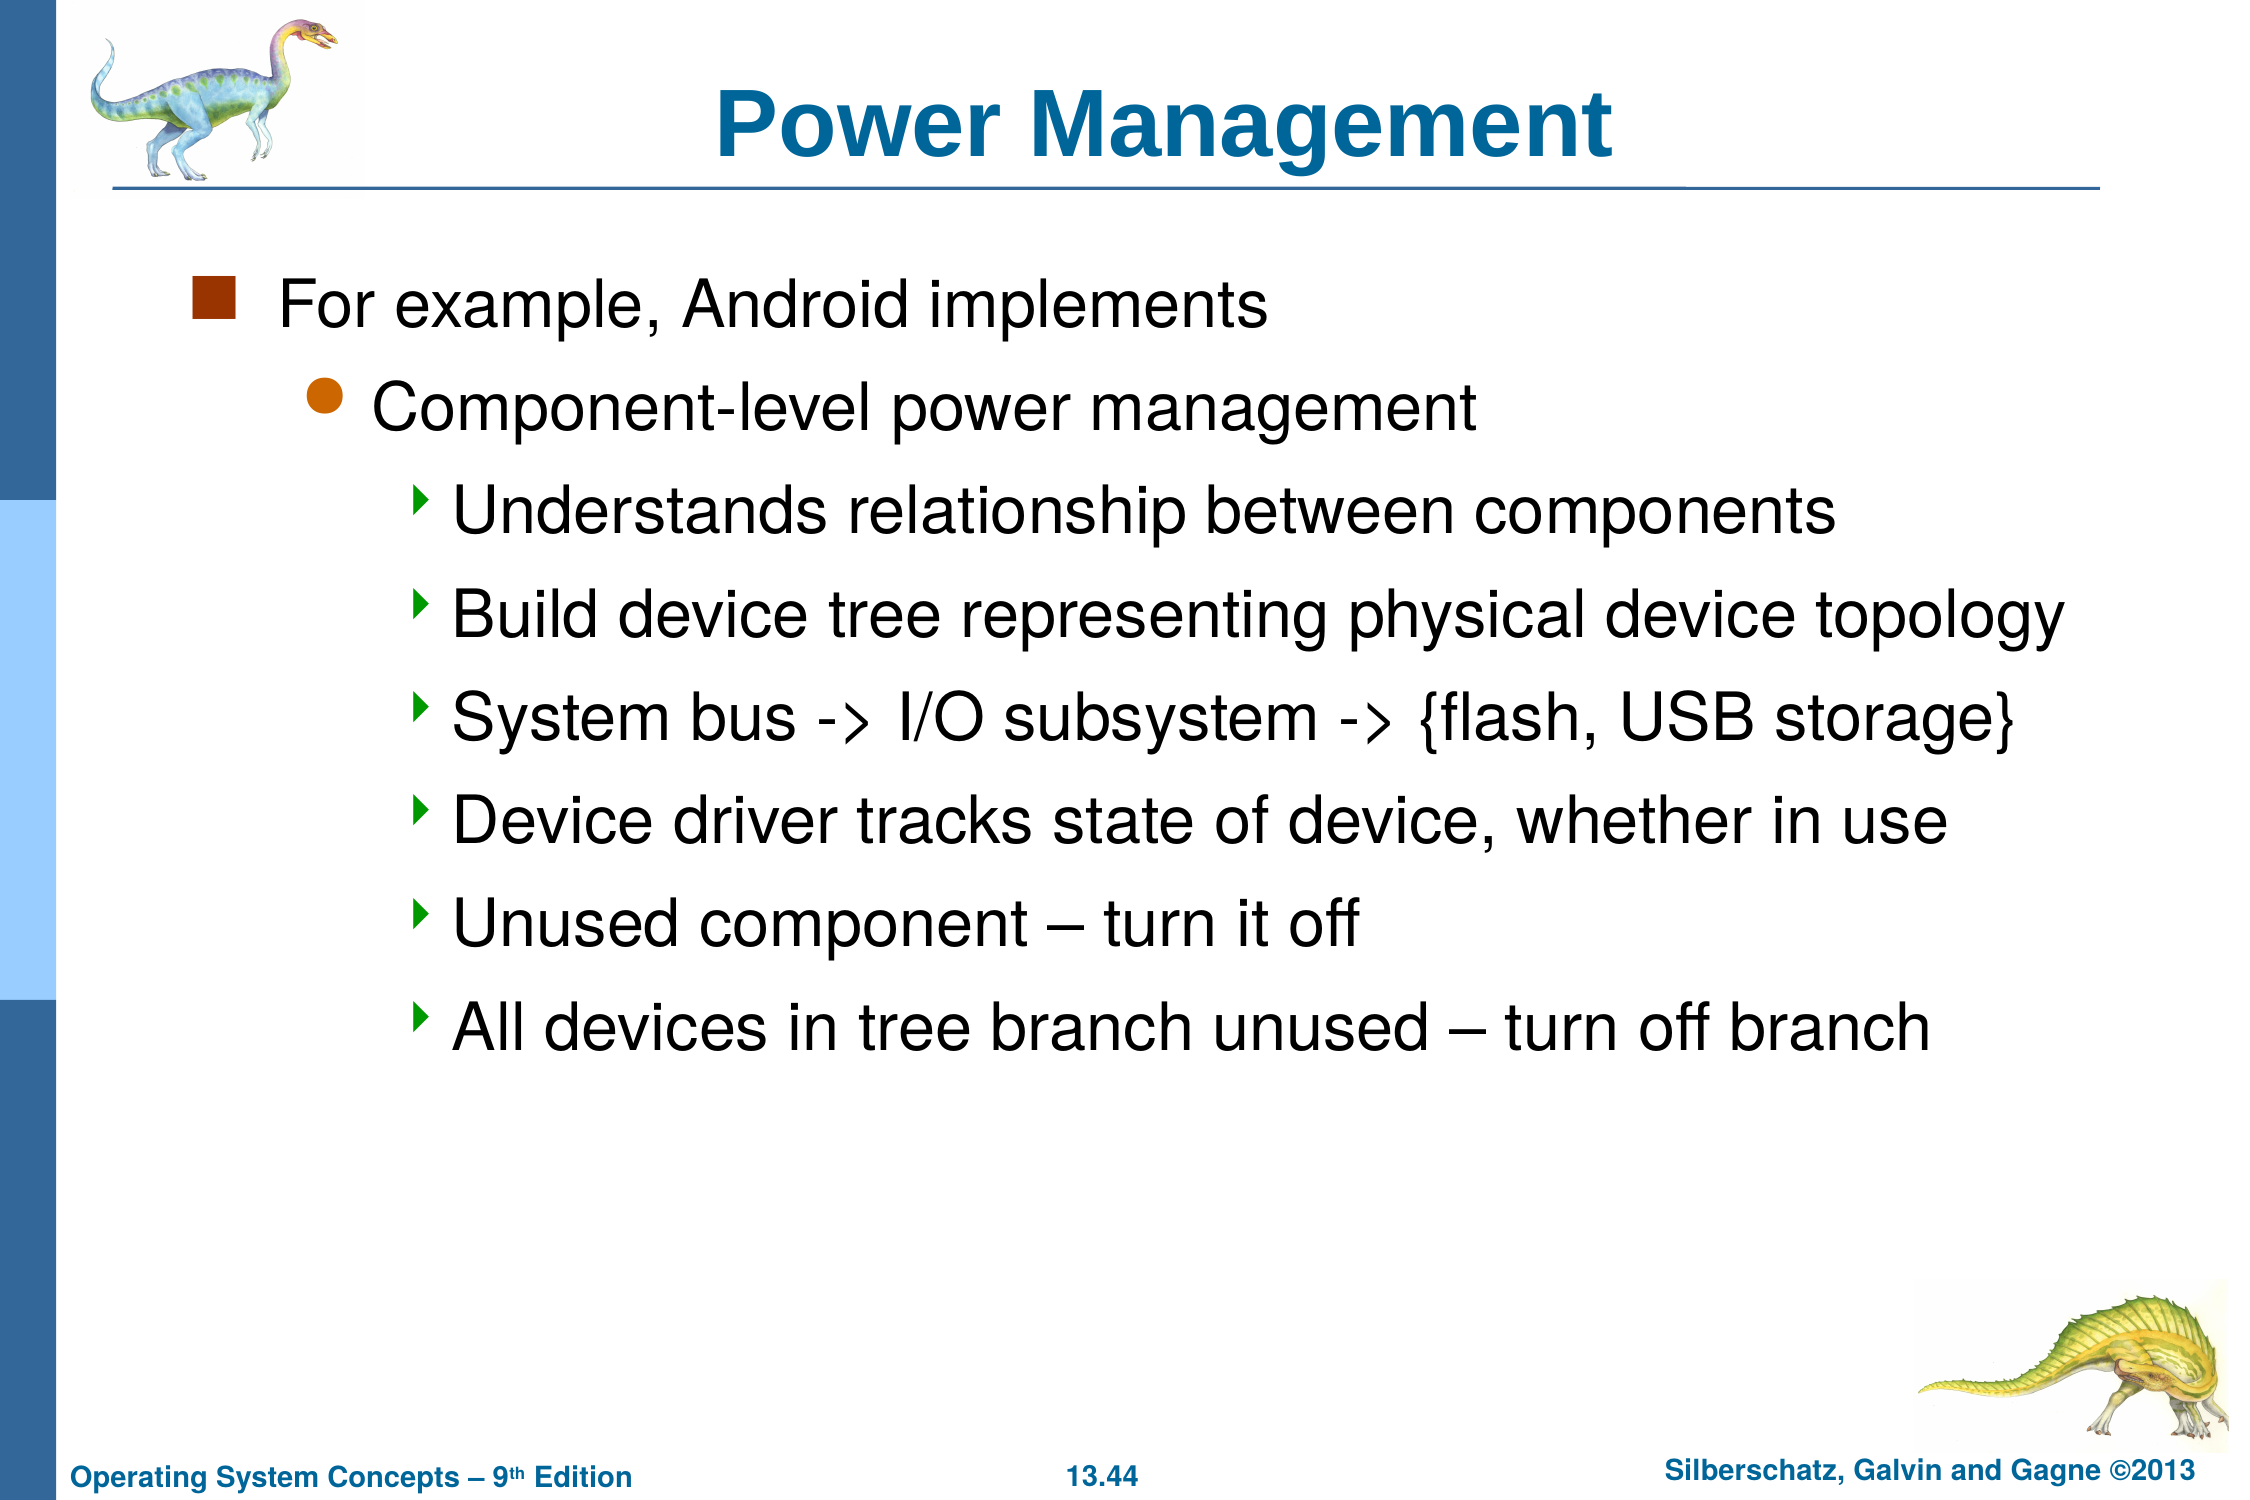

# Power Management
For example, Android implements
Component-level power management
Understands relationship between components
Build device tree representing physical device topology
System bus -> I/O subsystem -> {flash, USB storage}
Device driver tracks state of device, whether in use
Unused component – turn it off
All devices in tree branch unused – turn off branch